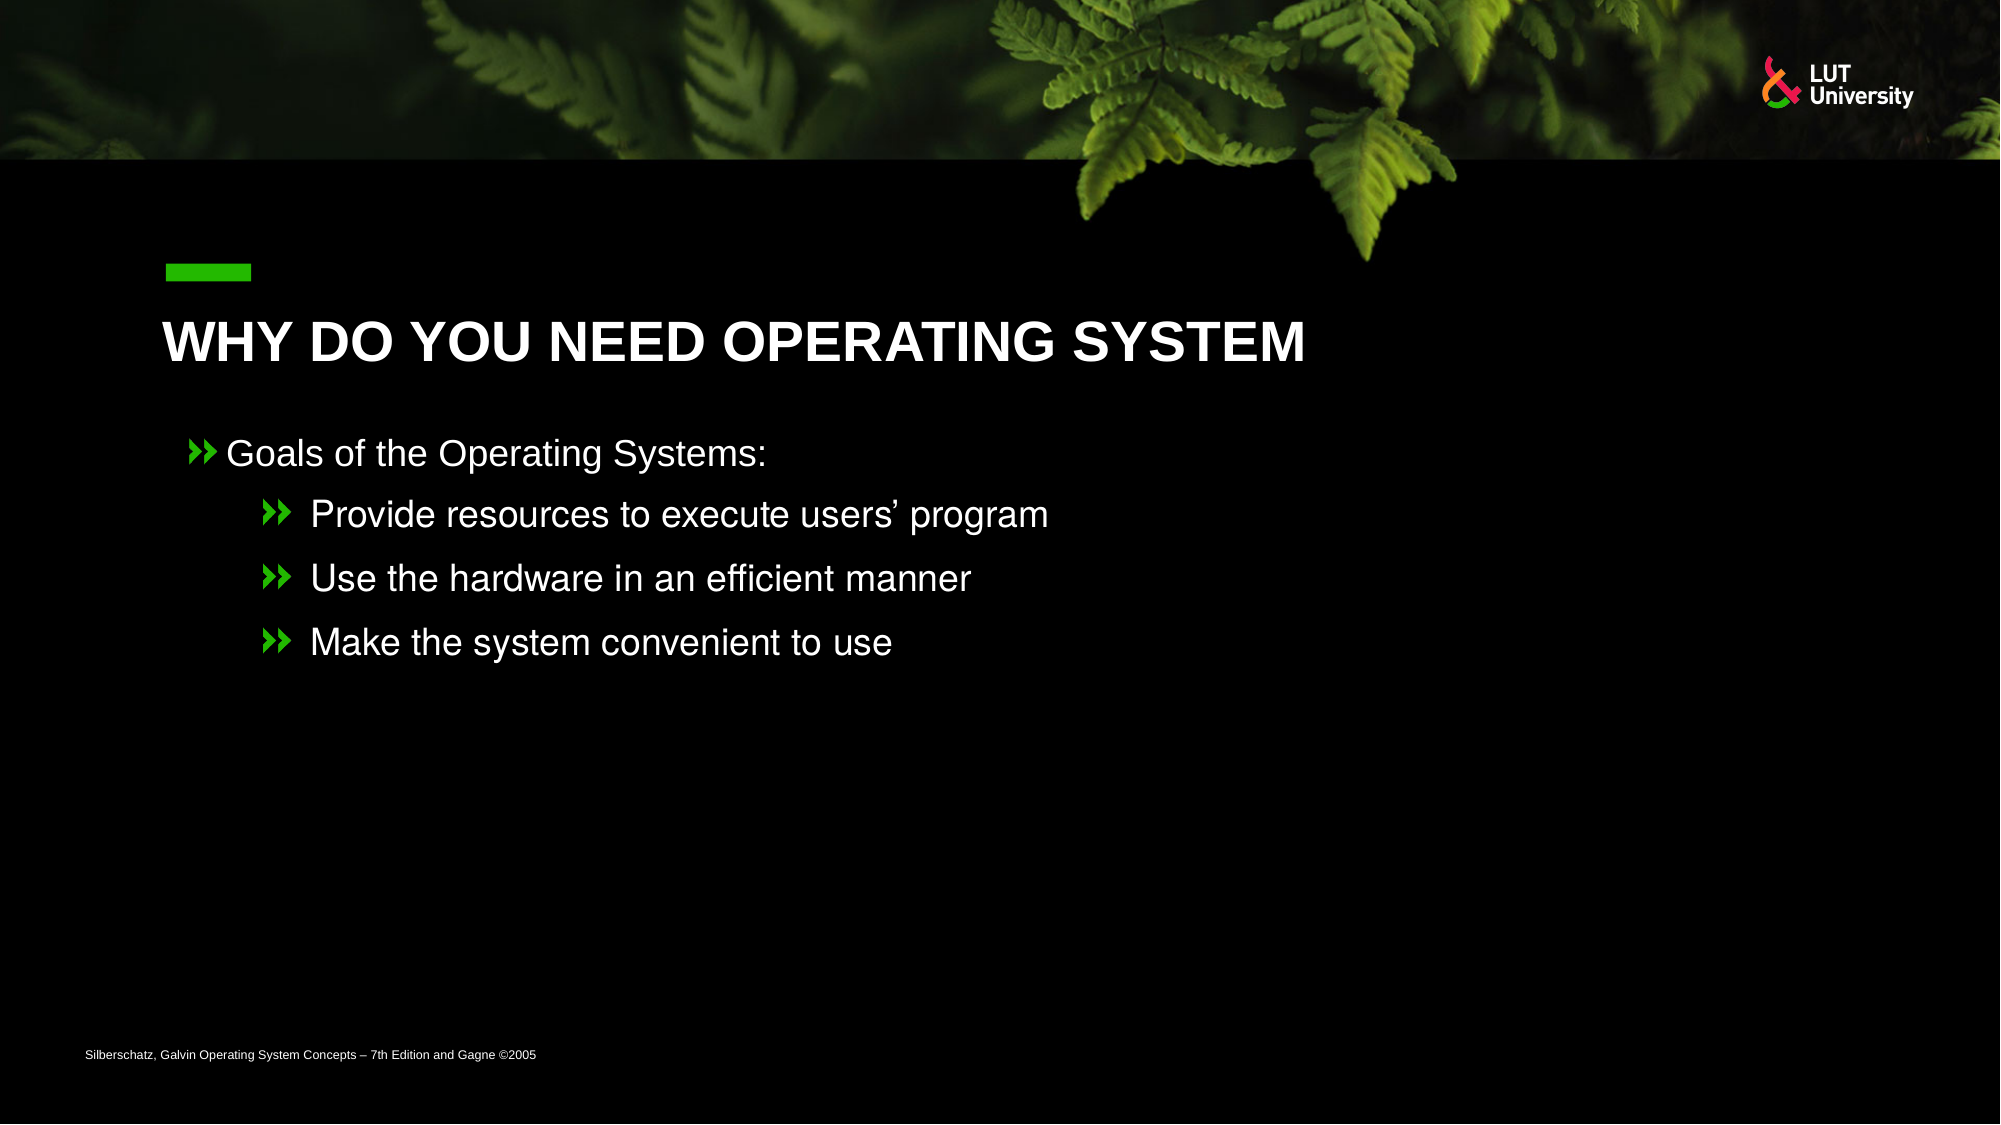

# Why Do YOU NEED OPERATING SYSTEM
Goals of the Operating Systems:
Provide resources to execute users’ program
Use the hardware in an efficient manner
Make the system convenient to use

Silberschatz, Galvin Operating System Concepts – 7th Edition and Gagne ©2005